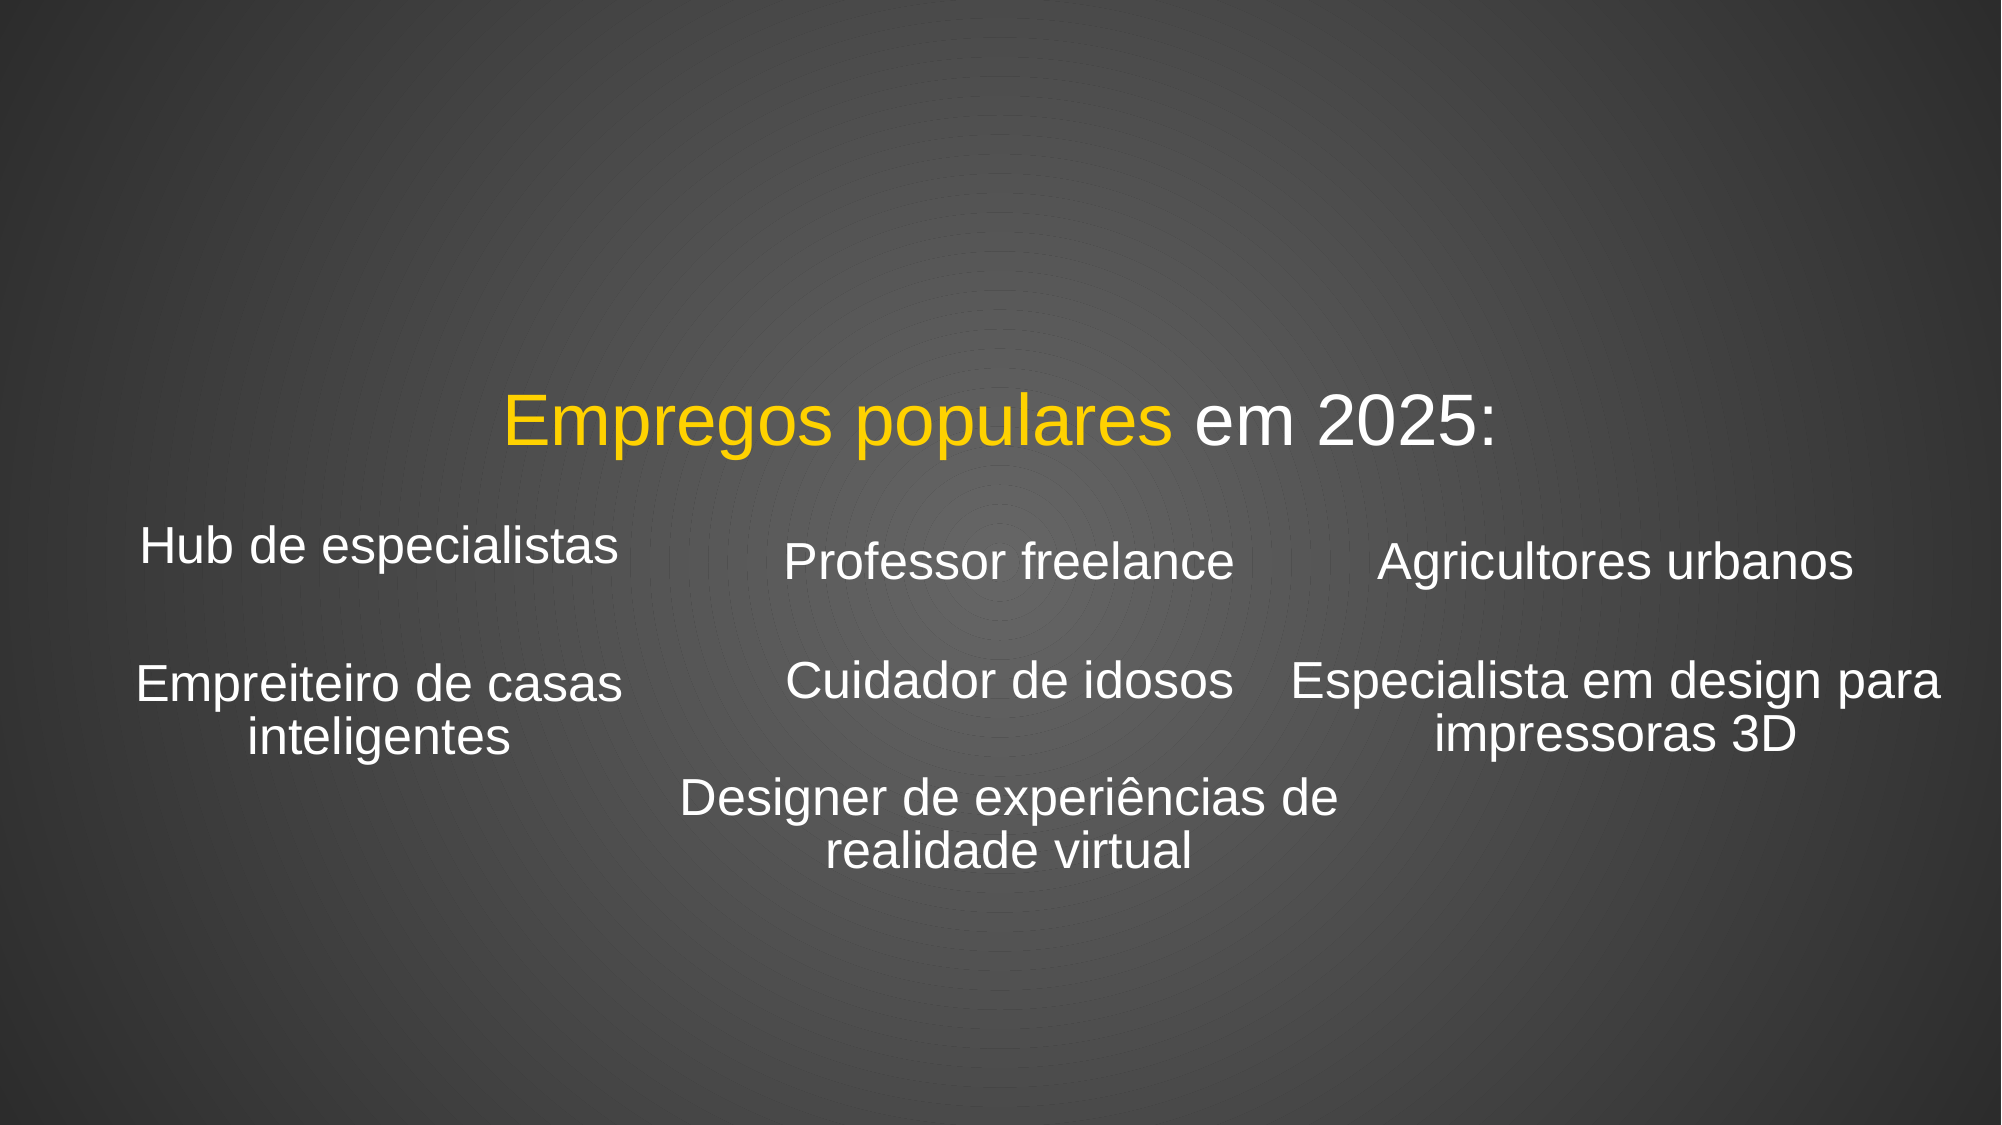

Empregos populares em 2025:
Hub de especialistas
Professor freelance
Agricultores urbanos
Cuidador de idosos
Especialista em design para impressoras 3D
Empreiteiro de casas inteligentes
Designer de experiências de realidade virtual